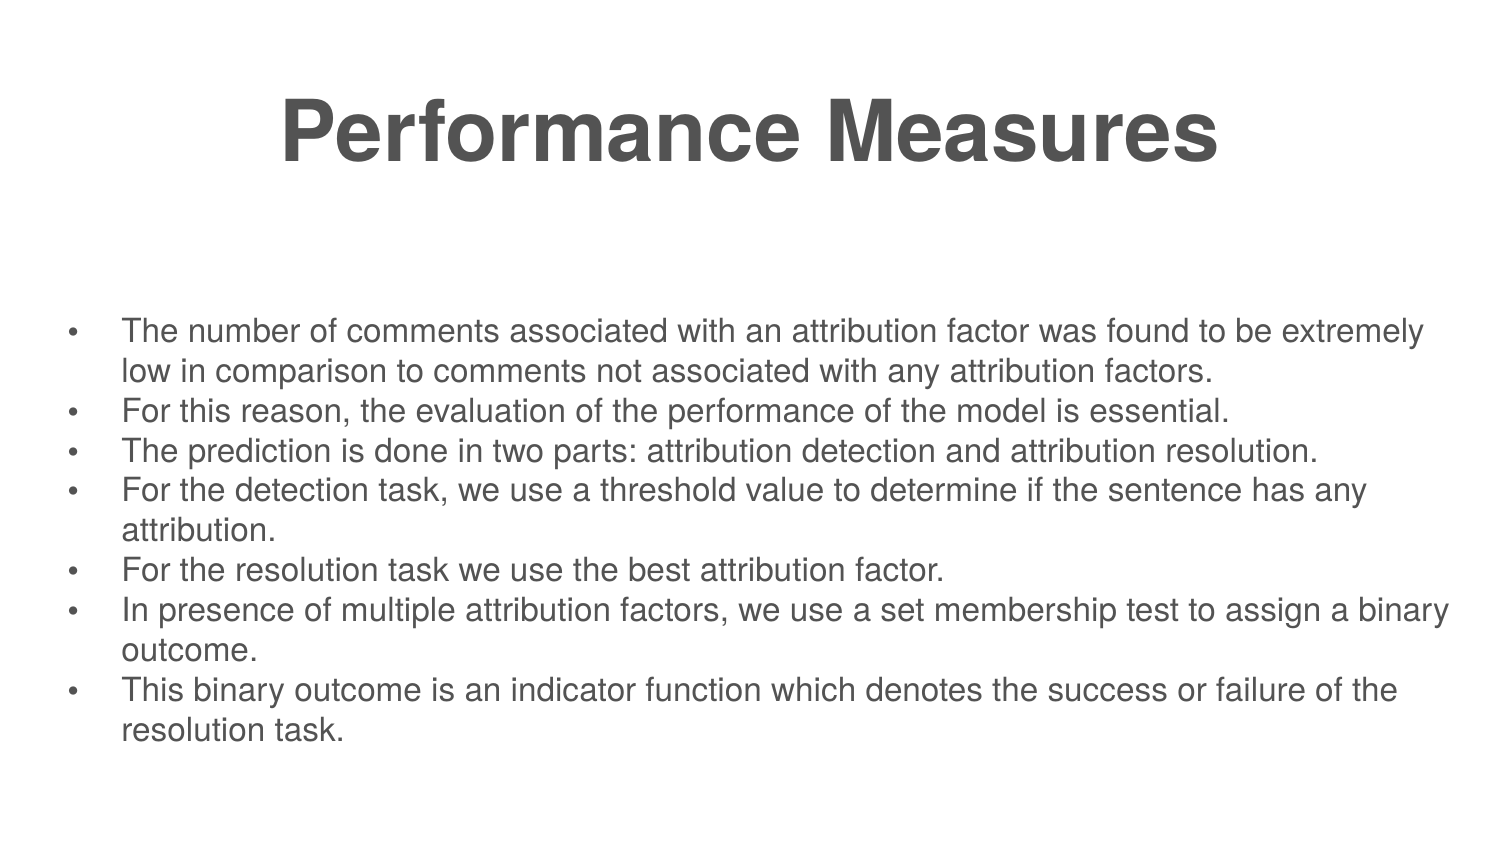

# Performance Measures
The number of comments associated with an attribution factor was found to be extremely low in comparison to comments not associated with any attribution factors.
For this reason, the evaluation of the performance of the model is essential.
The prediction is done in two parts: attribution detection and attribution resolution.
For the detection task, we use a threshold value to determine if the sentence has any attribution.
For the resolution task we use the best attribution factor.
In presence of multiple attribution factors, we use a set membership test to assign a binary outcome.
This binary outcome is an indicator function which denotes the success or failure of the resolution task.